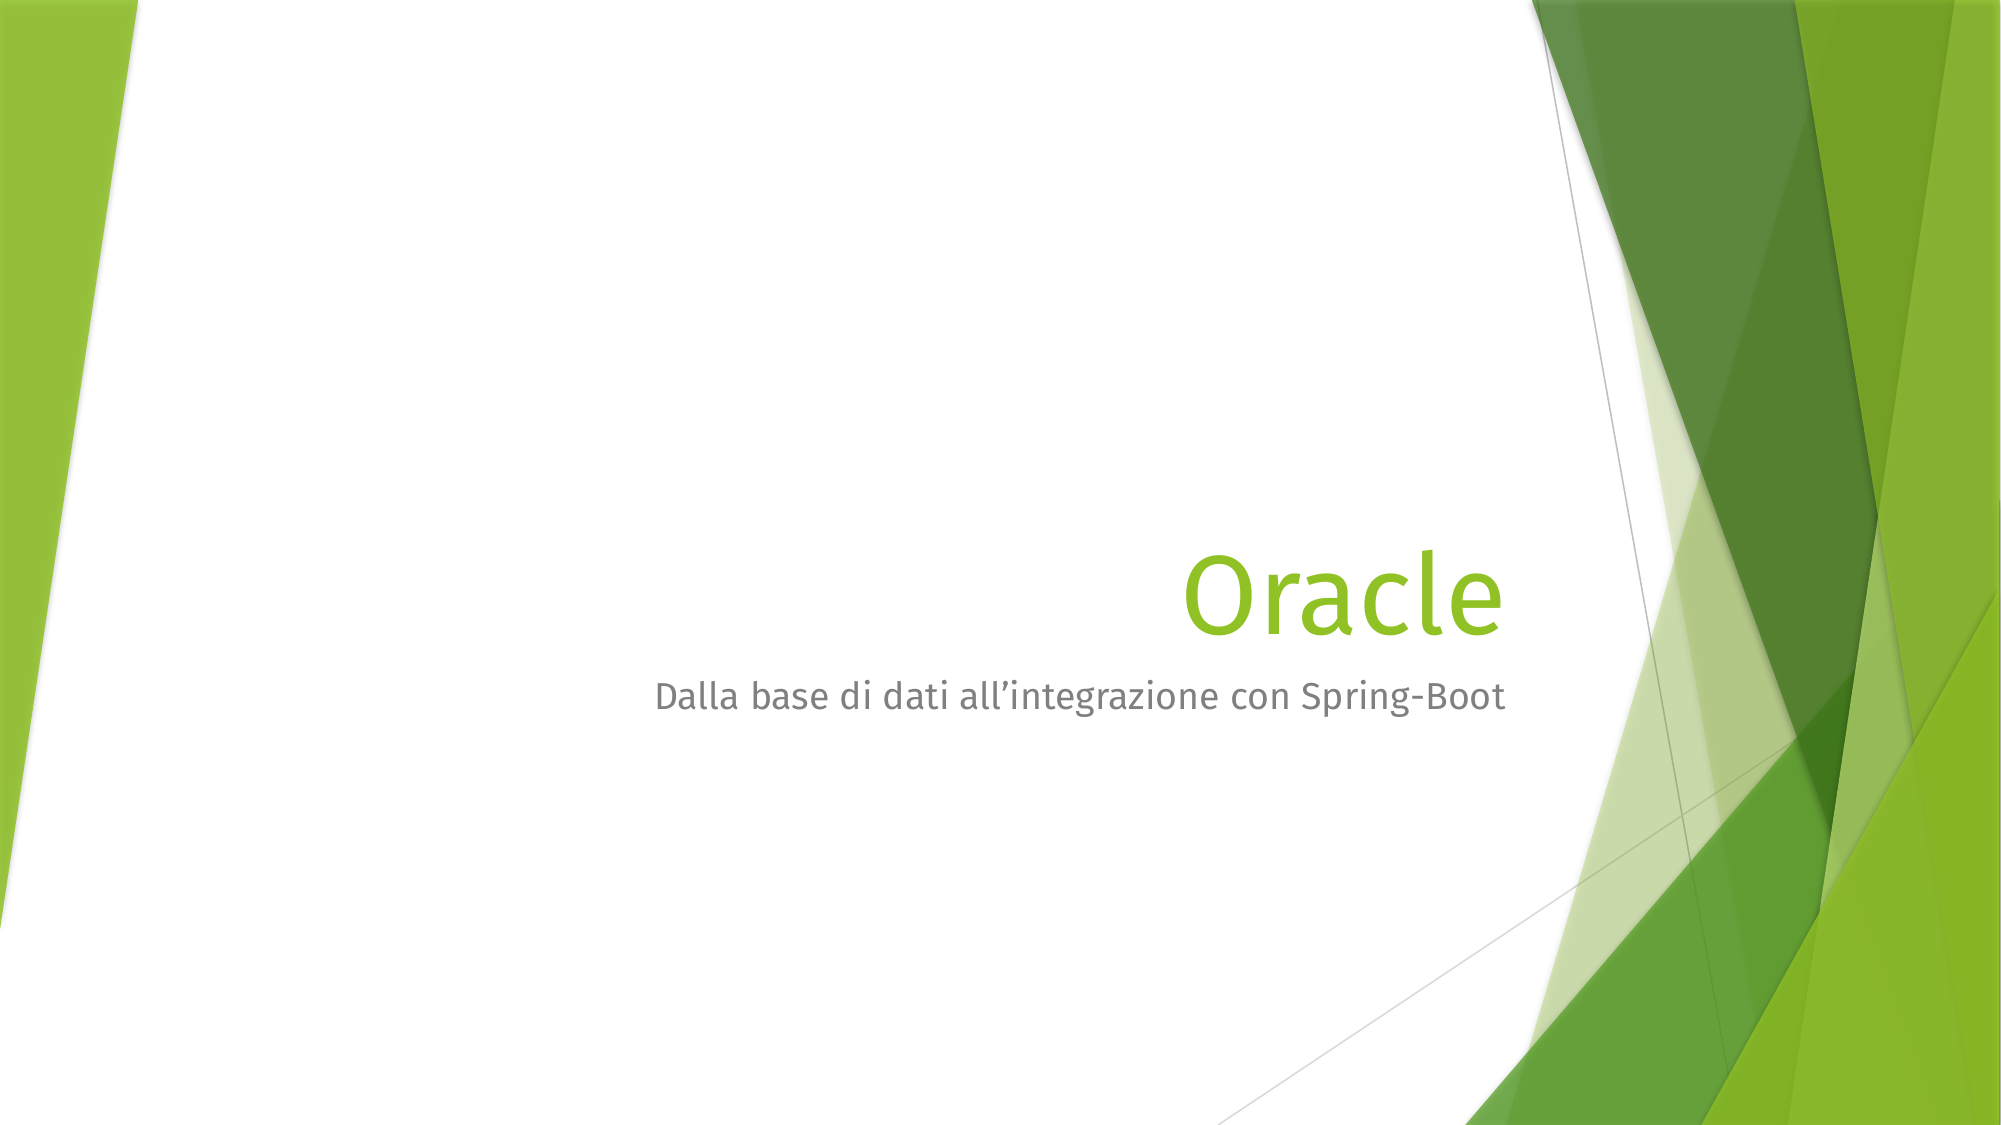

# Oracle
Dalla base di dati all’integrazione con Spring-Boot